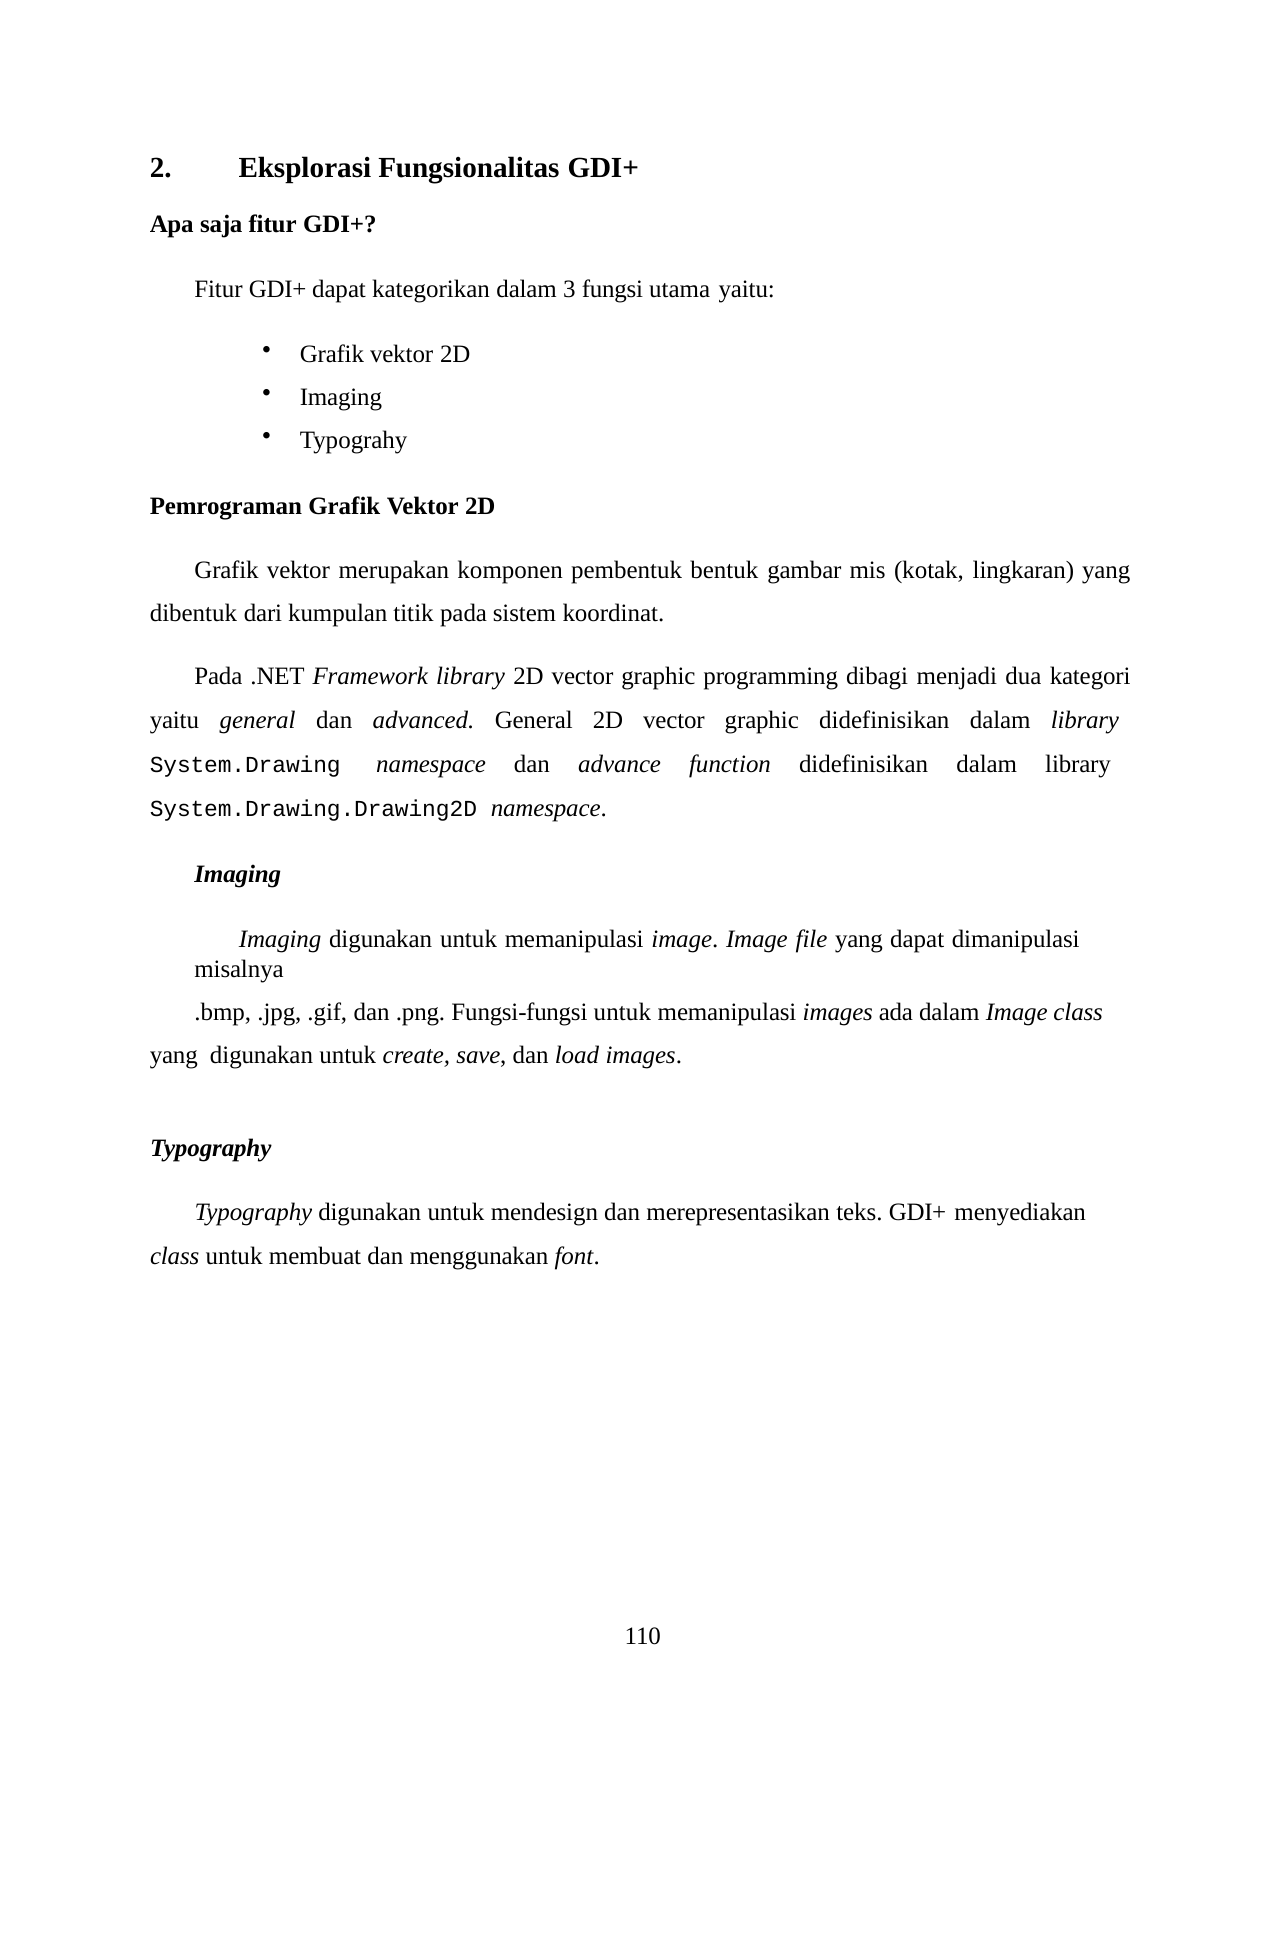

Eksplorasi Fungsionalitas GDI+
Apa saja fitur GDI+?

Fitur GDI+ dapat kategorikan dalam 3 fungsi utama yaitu:

Grafik vektor 2D
Imaging
Typograhy

Pemrograman Grafik Vektor 2D
Grafik vektor merupakan komponen pembentuk bentuk gambar mis (kotak, lingkaran) yang  dibentuk dari kumpulan titik pada sistem koordinat.
Pada .NET Framework library 2D vector graphic programming dibagi menjadi dua kategori  yaitu general dan advanced. General 2D vector graphic didefinisikan dalam library  System.Drawing namespace dan advance function didefinisikan dalam library  System.Drawing.Drawing2D namespace.

Imaging

Imaging digunakan untuk memanipulasi image. Image file yang dapat dimanipulasi misalnya
.bmp, .jpg, .gif, dan .png. Fungsi-fungsi untuk memanipulasi images ada dalam Image class yang  digunakan untuk create, save, dan load images.
Typography

Typography digunakan untuk mendesign dan merepresentasikan teks. GDI+ menyediakan
class untuk membuat dan menggunakan font.
110